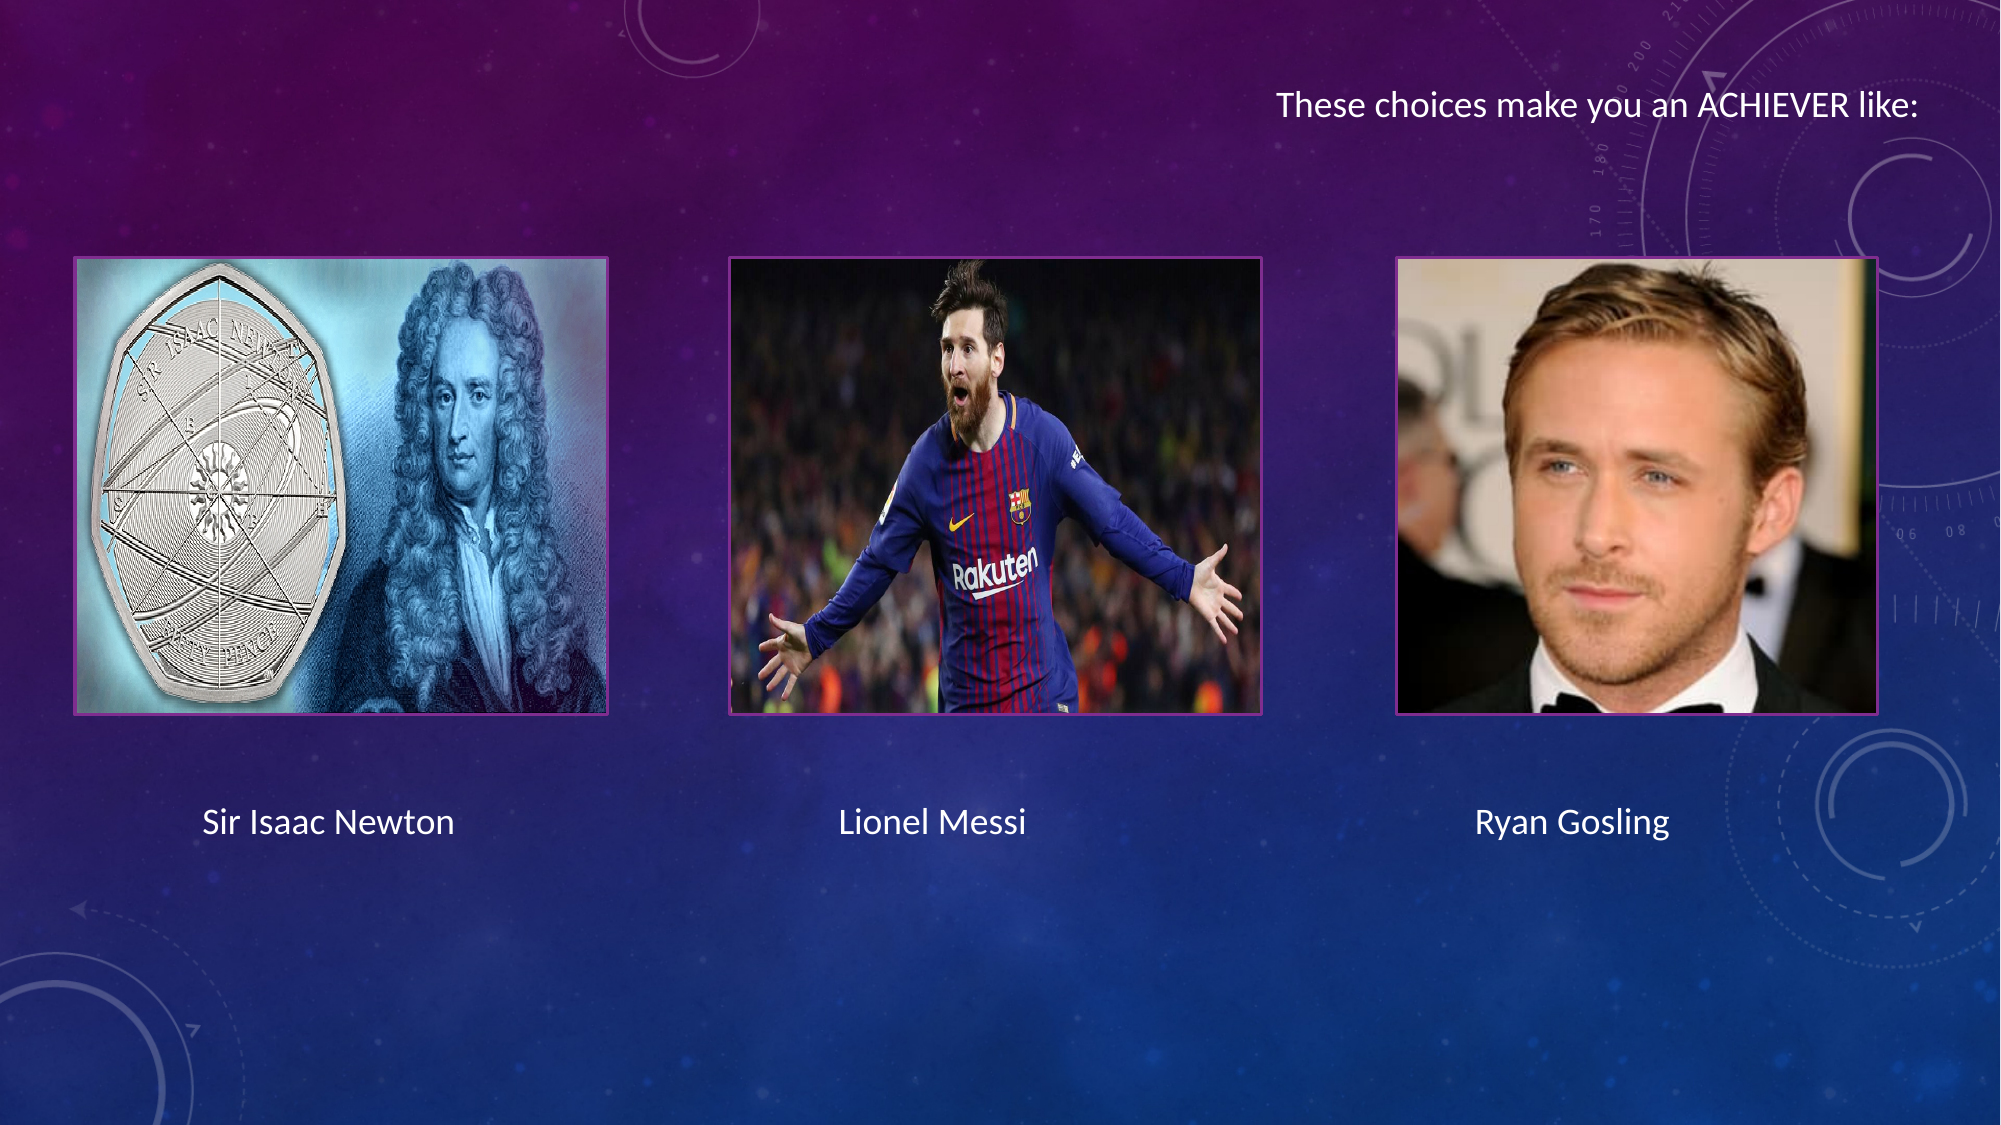

These choices make you an ACHIEVER like:

Sir Isaac Newton
Lionel Messi
Ryan Gosling